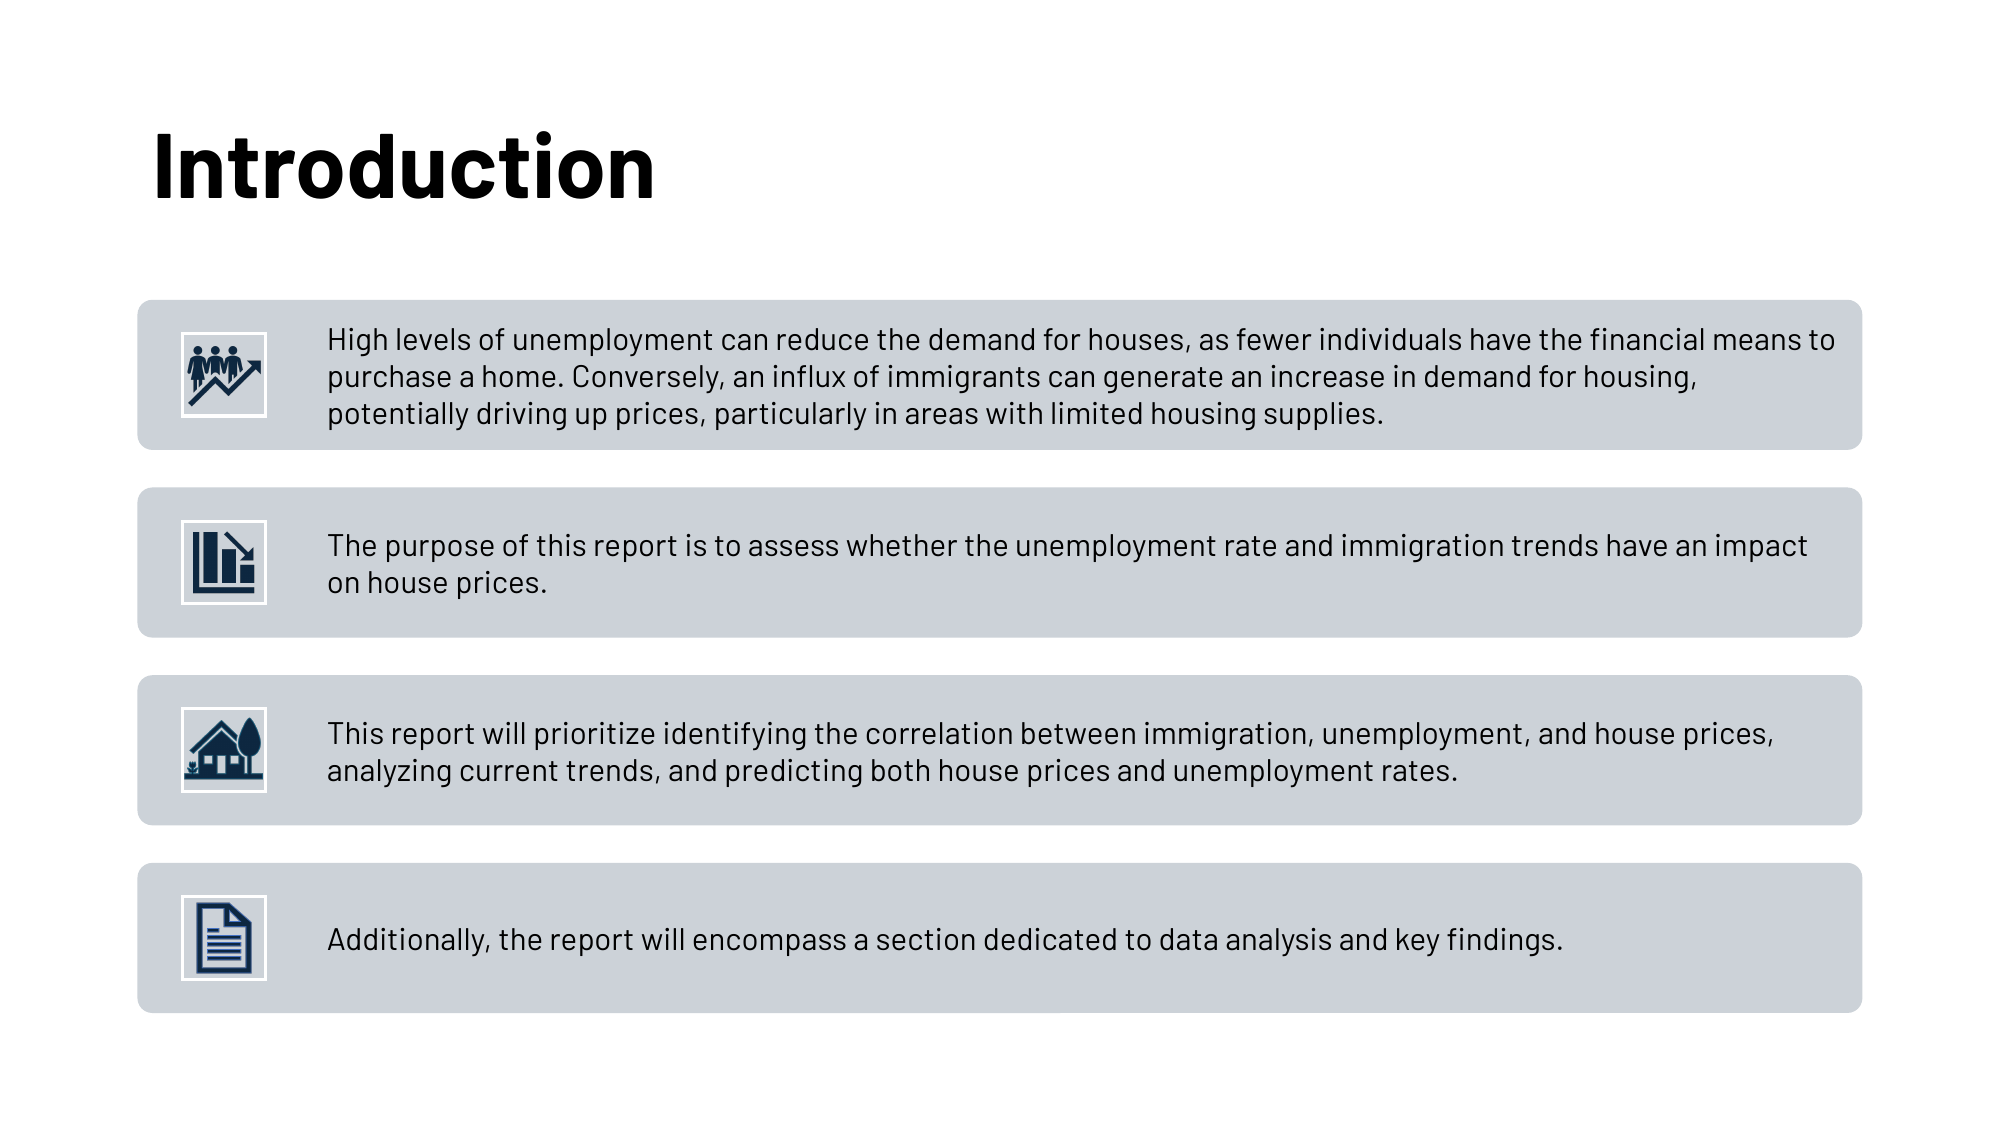

# Introduction
High levels of unemployment can reduce the demand for houses, as fewer individuals have the financial means to purchase a home. Conversely, an influx of immigrants can generate an increase in demand for housing, potentially driving up prices, particularly in areas with limited housing supplies.
The purpose of this report is to assess whether the unemployment rate and immigration trends have an impact on house prices.
This report will prioritize identifying the correlation between immigration, unemployment, and house prices, analyzing current trends, and predicting both house prices and unemployment rates.
Additionally, the report will encompass a section dedicated to data analysis and key findings.